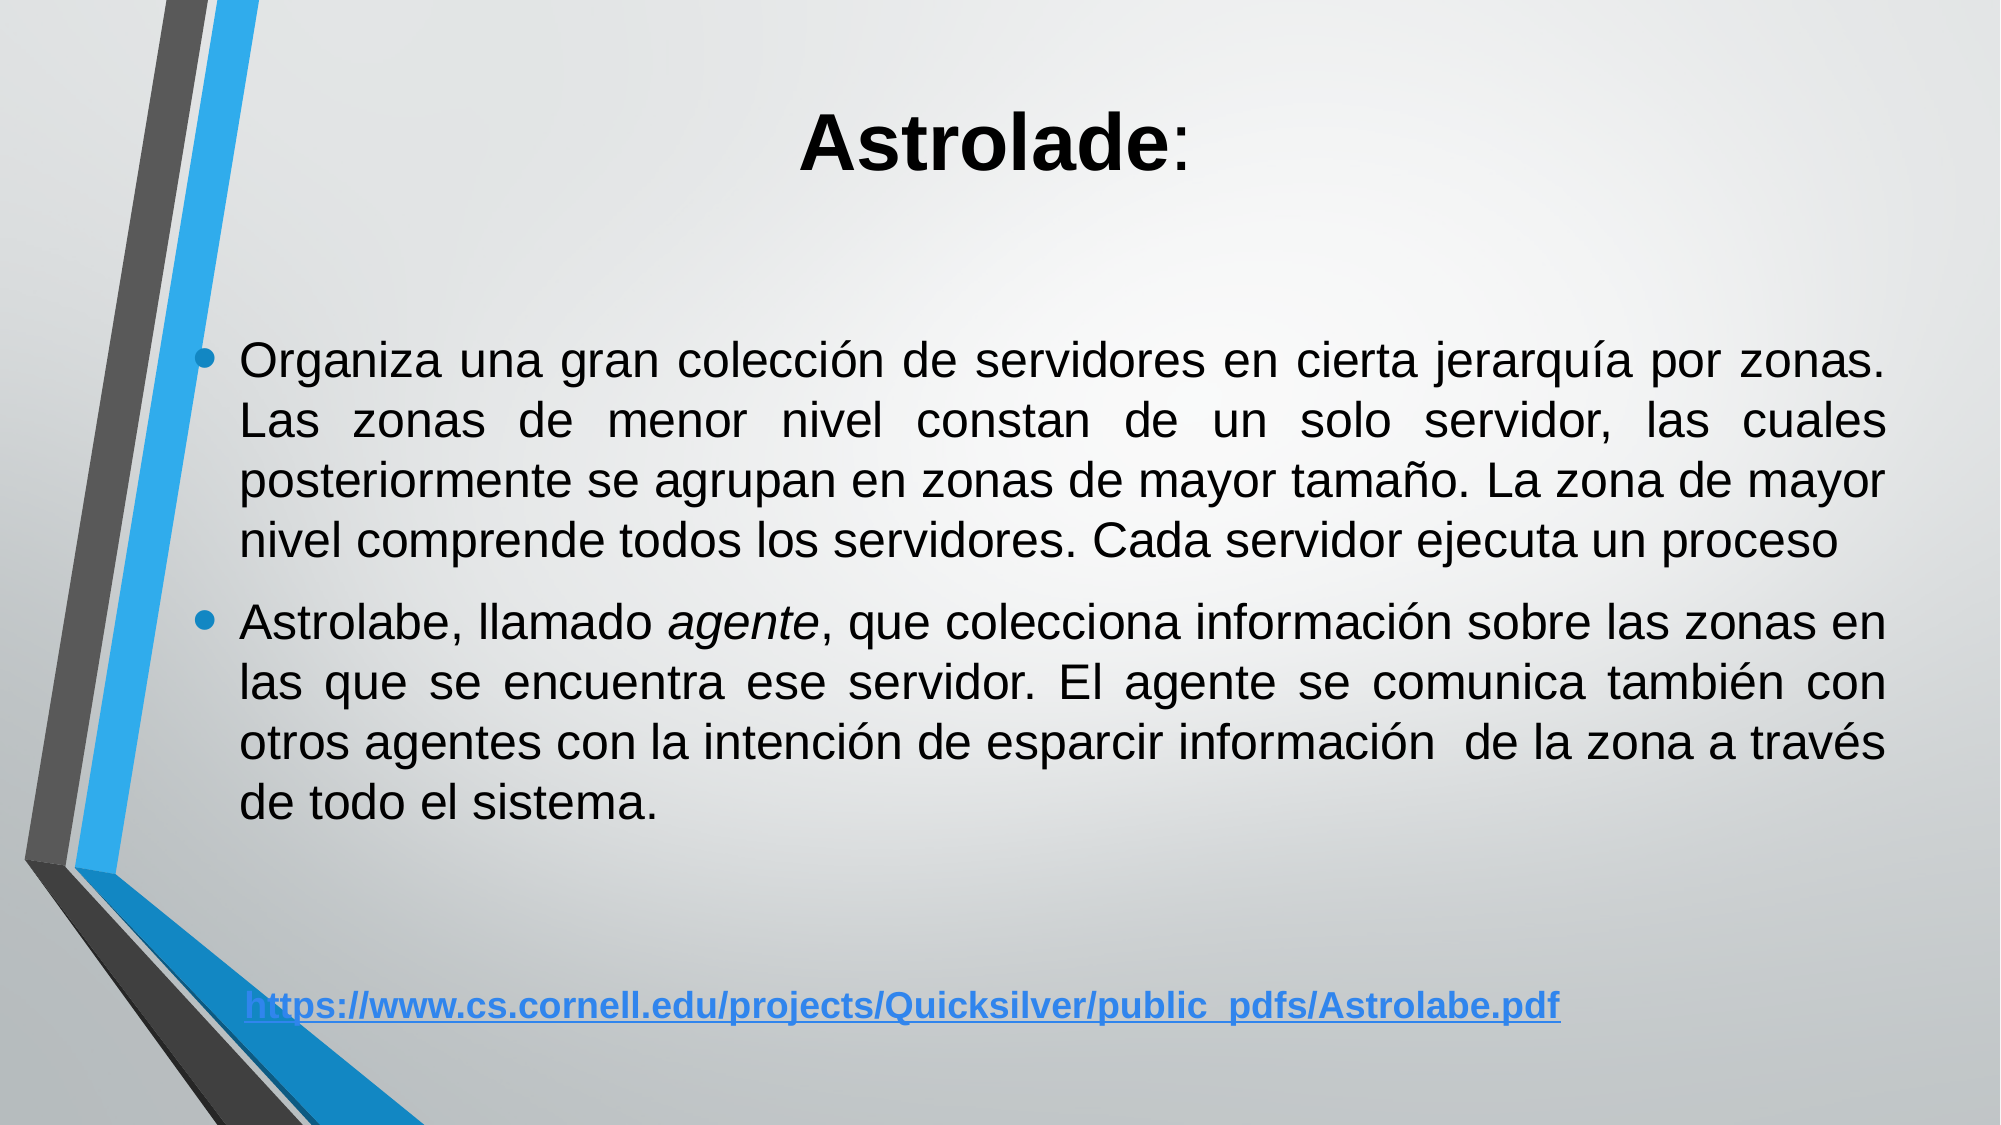

# Astrolade:
Organiza una gran colección de servidores en cierta jerarquía por zonas. Las zonas de menor nivel constan de un solo servidor, las cuales posteriormente se agrupan en zonas de mayor tamaño. La zona de mayor nivel comprende todos los servidores. Cada servidor ejecuta un proceso
Astrolabe, llamado agente, que colecciona información sobre las zonas en las que se encuentra ese servidor. El agente se comunica también con otros agentes con la intención de esparcir información  de la zona a través de todo el sistema.

https://www.cs.cornell.edu/projects/Quicksilver/public_pdfs/Astrolabe.pdf